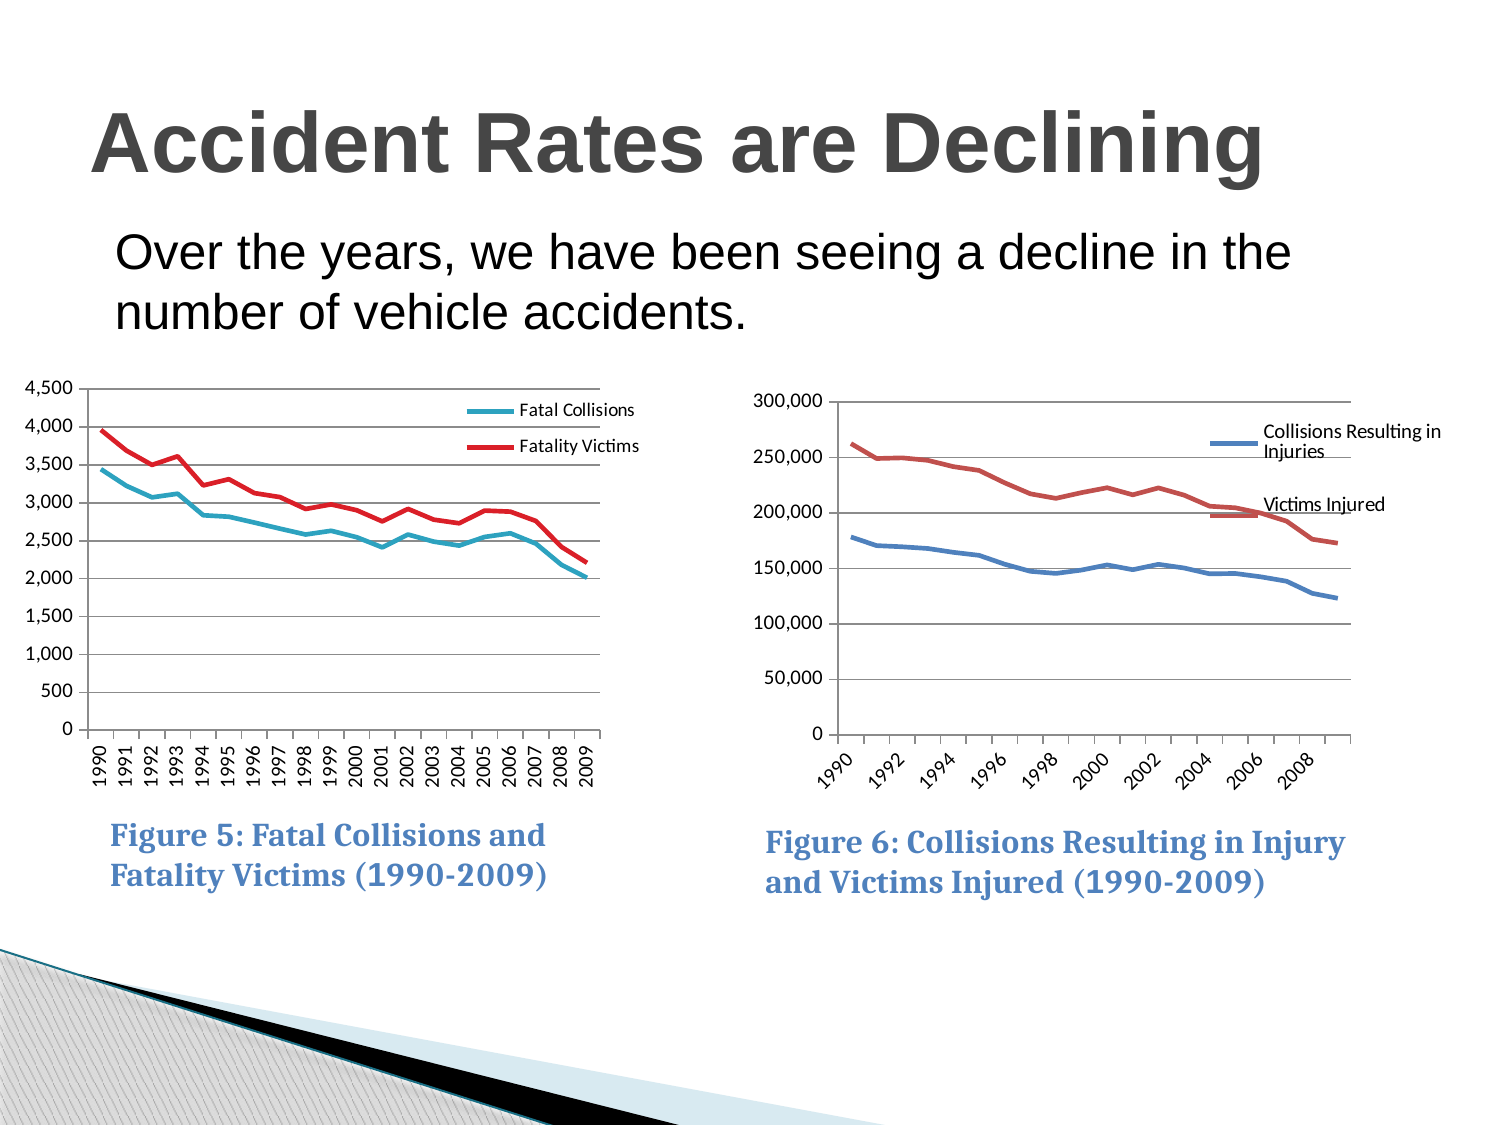

# Accident Rates are Declining
Over the years, we have been seeing a decline in the number of vehicle accidents.

### Chart

| Category | Fatal Collisions | Fatality Victims |
|---|---|---|
| 1990 | 3445.0 | 3963.0 |
| 1991 | 3225.0 | 3690.0 |
| 1992 | 3073.0 | 3501.0 |
| 1993 | 3121.0 | 3615.0 |
| 1994 | 2837.0 | 3230.0 |
| 1995 | 2817.0 | 3313.0 |
| 1996 | 2740.0 | 3129.0 |
| 1997 | 2660.0 | 3076.0 |
| 1998 | 2583.0 | 2919.0 |
| 1999 | 2632.0 | 2980.0 |
| 2000 | 2547.0 | 2903.0 |
| 2001 | 2413.0 | 2756.0 |
| 2002 | 2583.0 | 2921.0 |
| 2003 | 2489.0 | 2779.0 |
| 2004 | 2436.0 | 2731.0 |
| 2005 | 2551.0 | 2898.0 |
| 2006 | 2599.0 | 2884.0 |
| 2007 | 2462.0 | 2761.0 |
| 2008 | 2182.0 | 2419.0 |
| 2009 | 2011.0 | 2209.0 |
Figure 5: Fatal Collisions and Fatality Victims (1990-2009)

### Chart

| Category | Collisions Resulting in Injuries | Victims Injured |
|---|---|---|
| 1990 | 178515.0 | 262680.0 |
| 1991 | 170693.0 | 249217.0 |
| 1992 | 169640.0 | 249823.0 |
| 1993 | 168106.0 | 247593.0 |
| 1994 | 164642.0 | 241899.0 |
| 1995 | 161950.0 | 238458.0 |
| 1996 | 153944.0 | 227283.0 |
| 1997 | 147549.0 | 217401.0 |
| 1998 | 145615.0 | 213319.0 |
| 1999 | 148683.0 | 218457.0 |
| 2000 | 153300.0 | 222869.0 |
| 2001 | 148996.0 | 216489.0 |
| 2002 | 153859.0 | 222707.0 |
| 2003 | 150545.0 | 216210.0 |
| 2004 | 145248.0 | 206229.0 |
| 2005 | 145603.0 | 204764.0 |
| 2006 | 142531.0 | 199994.0 |
| 2007 | 138632.0 | 192762.0 |
| 2008 | 127634.0 | 176443.0 |
| 2009 | 123192.0 | 172883.0 |
Figure 6: Collisions Resulting in Injury and Victims Injured (1990-2009)